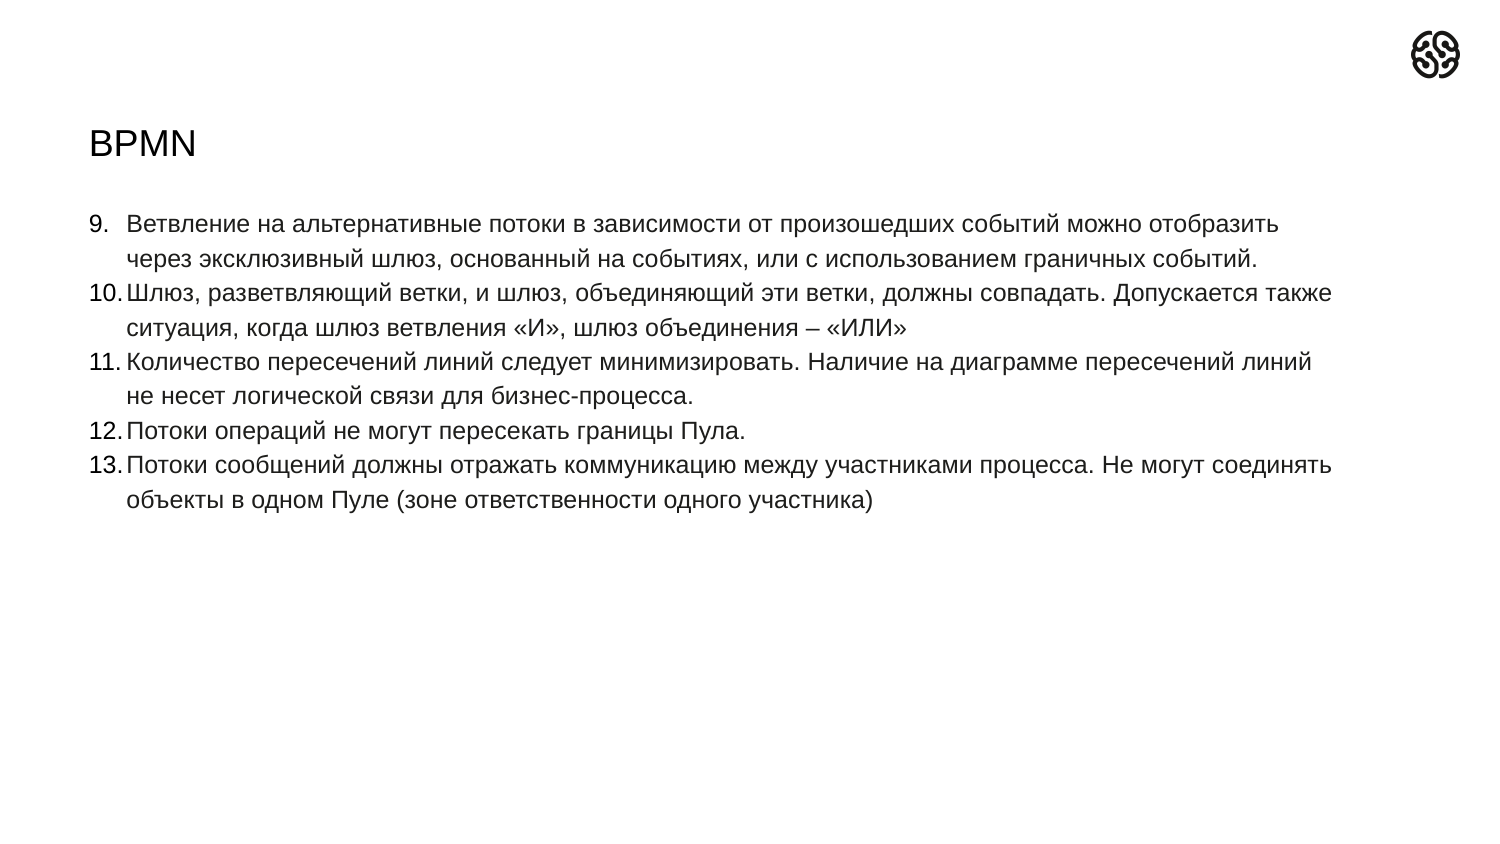

BPMN
Ветвление на альтернативные потоки в зависимости от произошедших событий можно отобразить через эксклюзивный шлюз, основанный на событиях, или с использованием граничных событий.
Шлюз, разветвляющий ветки, и шлюз, объединяющий эти ветки, должны совпадать. Допускается также ситуация, когда шлюз ветвления «И», шлюз объединения – «ИЛИ»
Количество пересечений линий следует минимизировать. Наличие на диаграмме пересечений линий не несет логической связи для бизнес-процесса.
Потоки операций не могут пересекать границы Пула.
Потоки сообщений должны отражать коммуникацию между участниками процесса. Не могут соединять объекты в одном Пуле (зоне ответственности одного участника)